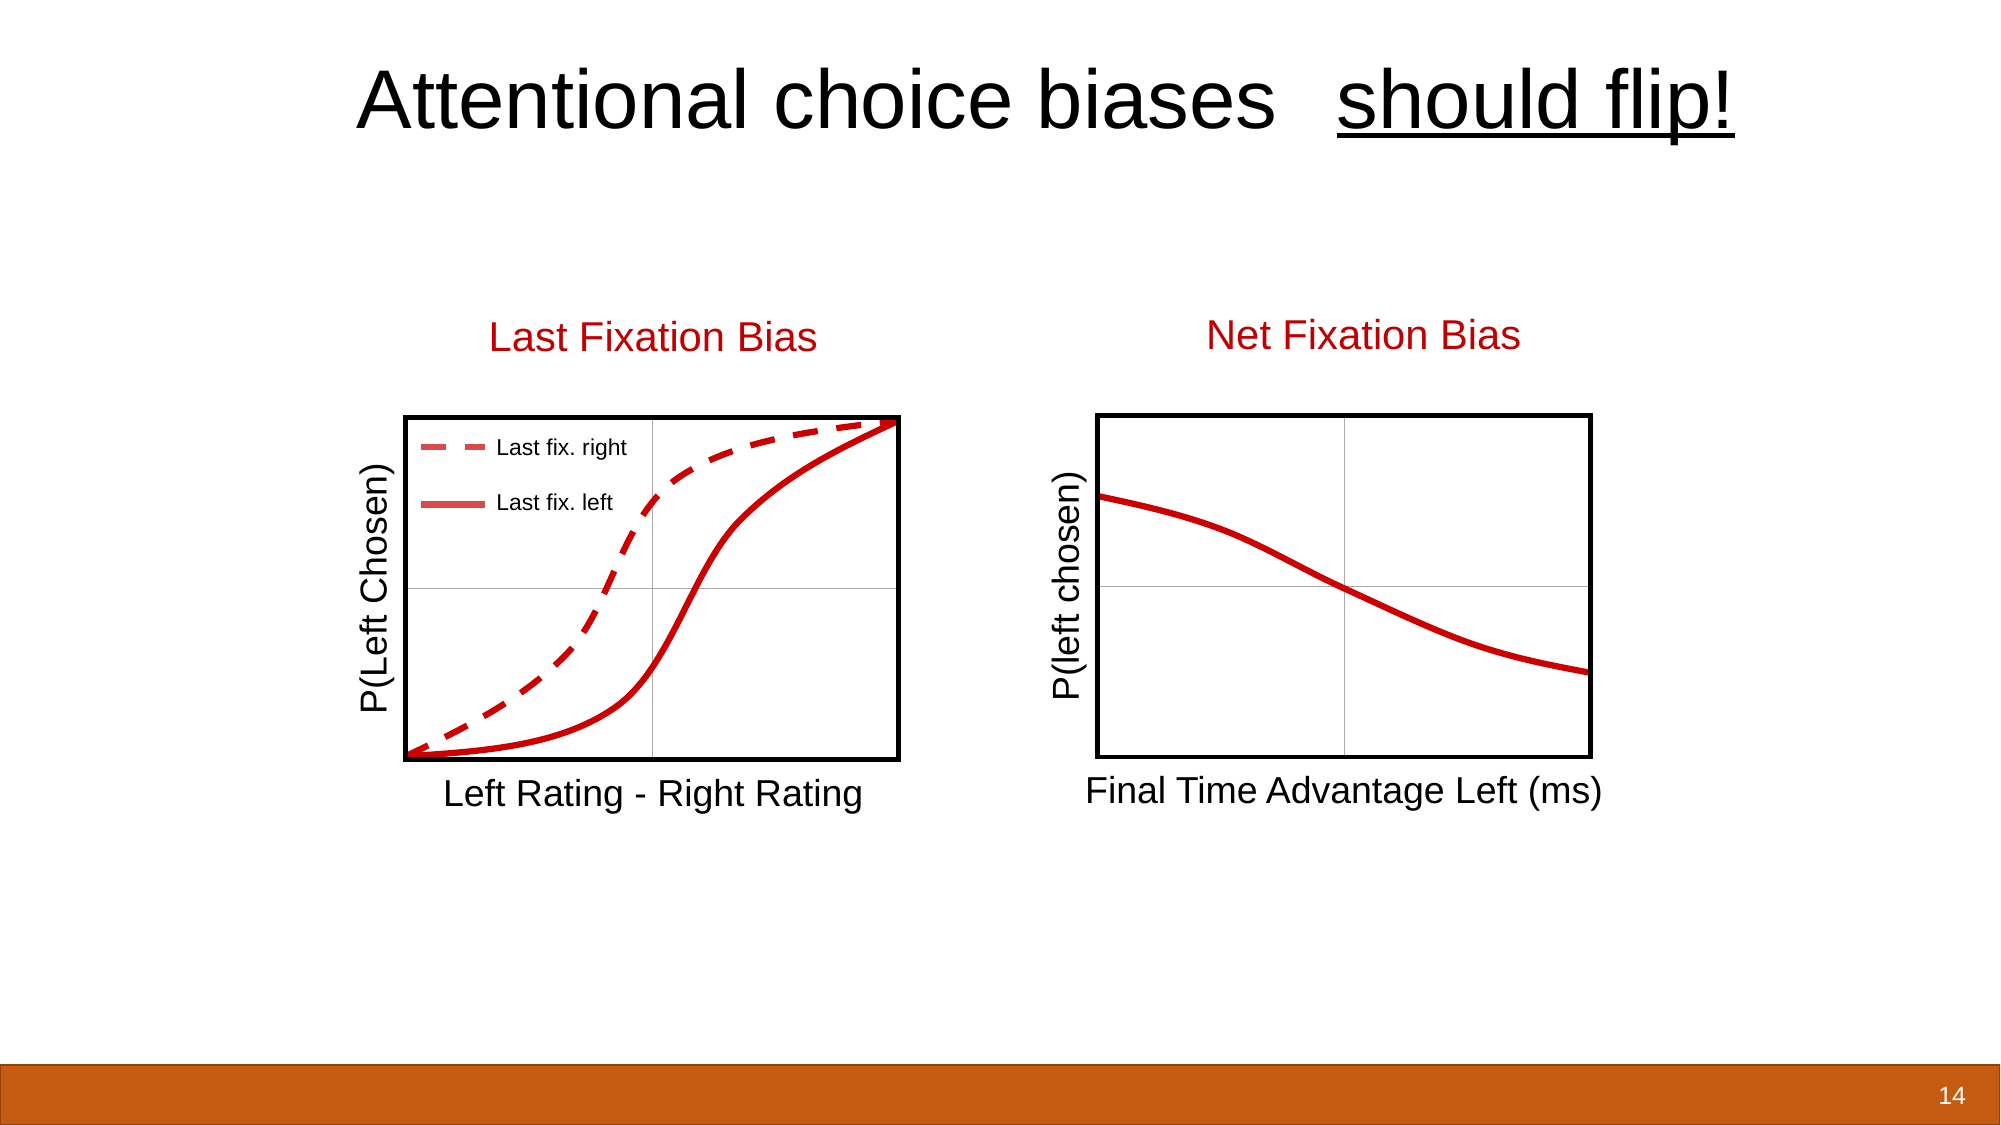

# Attentional choice biases
should flip!
Net Fixation Bias
Last Fixation Bias

Last fix. right

Last fix. left

P(left chosen)
P(Left Chosen)
Final Time Advantage Left (ms)
Left Rating - Right Rating
14